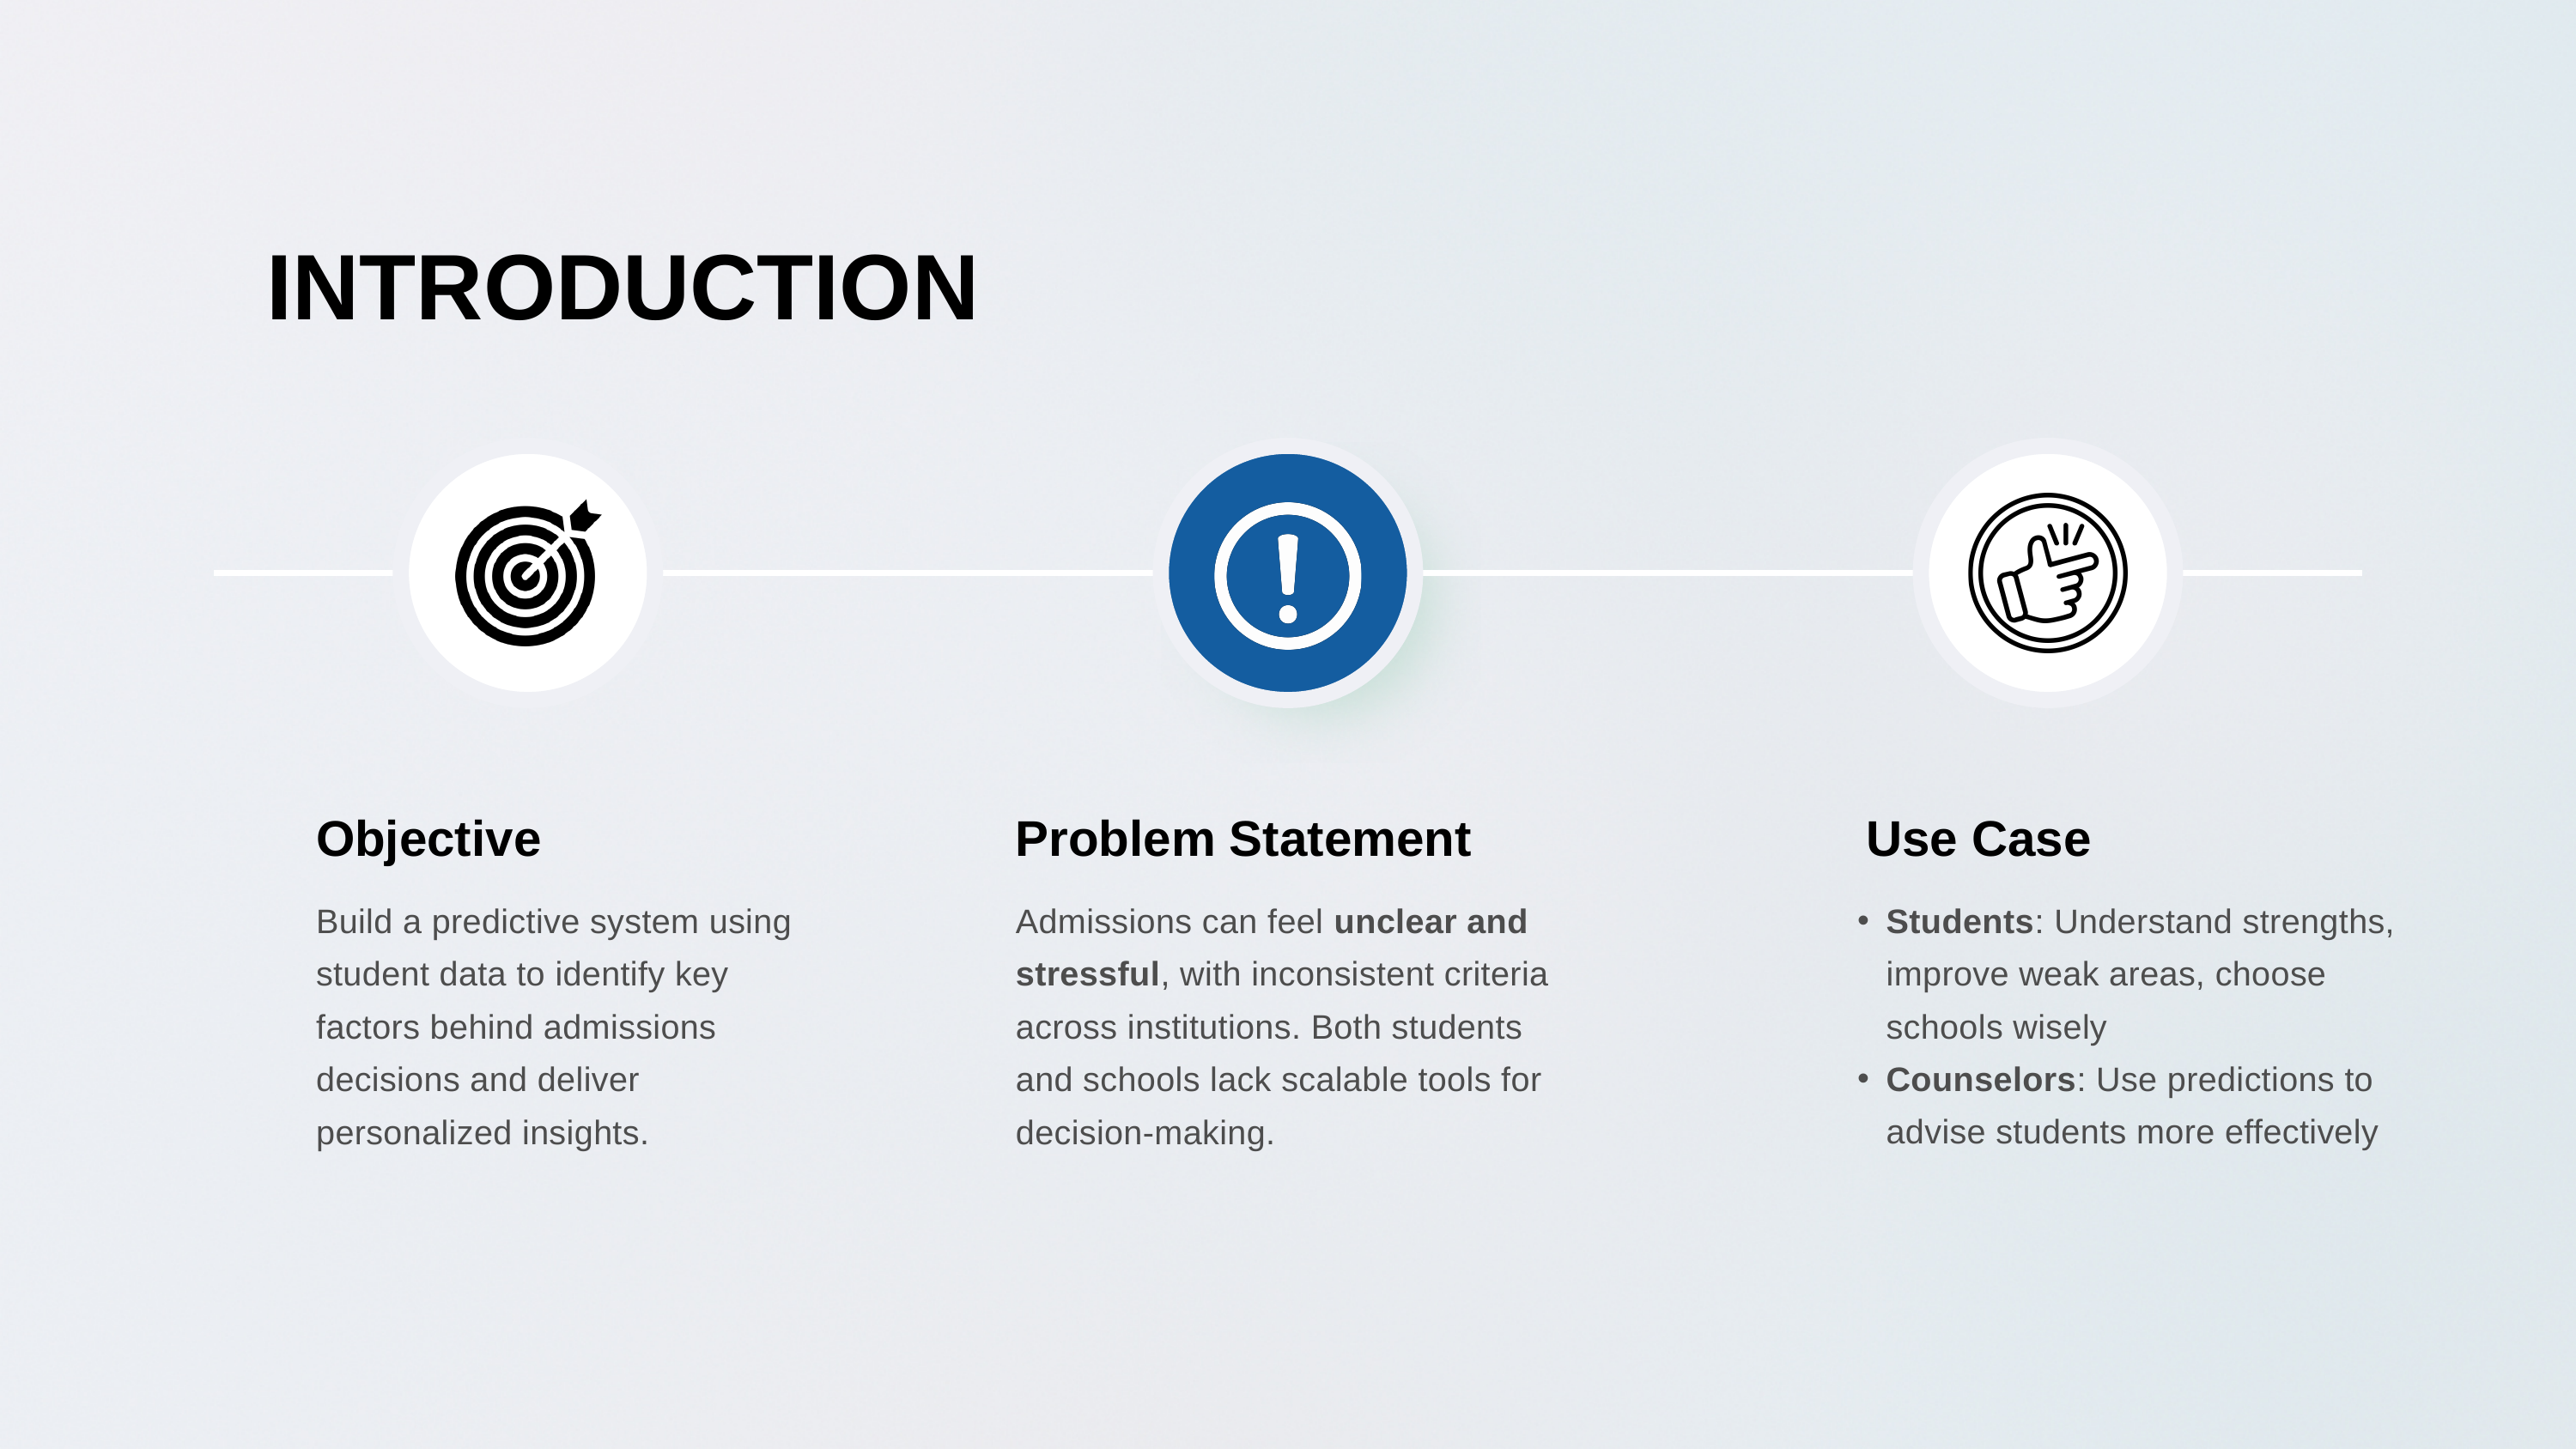

INTRODUCTION

Objective
Problem Statement
Use Case
Build a predictive system using student data to identify key factors behind admissions decisions and deliver personalized insights.
Admissions can feel unclear and stressful, with inconsistent criteria across institutions. Both students and schools lack scalable tools for decision-making.
Students: Understand strengths, improve weak areas, choose schools wisely
Counselors: Use predictions to advise students more effectively